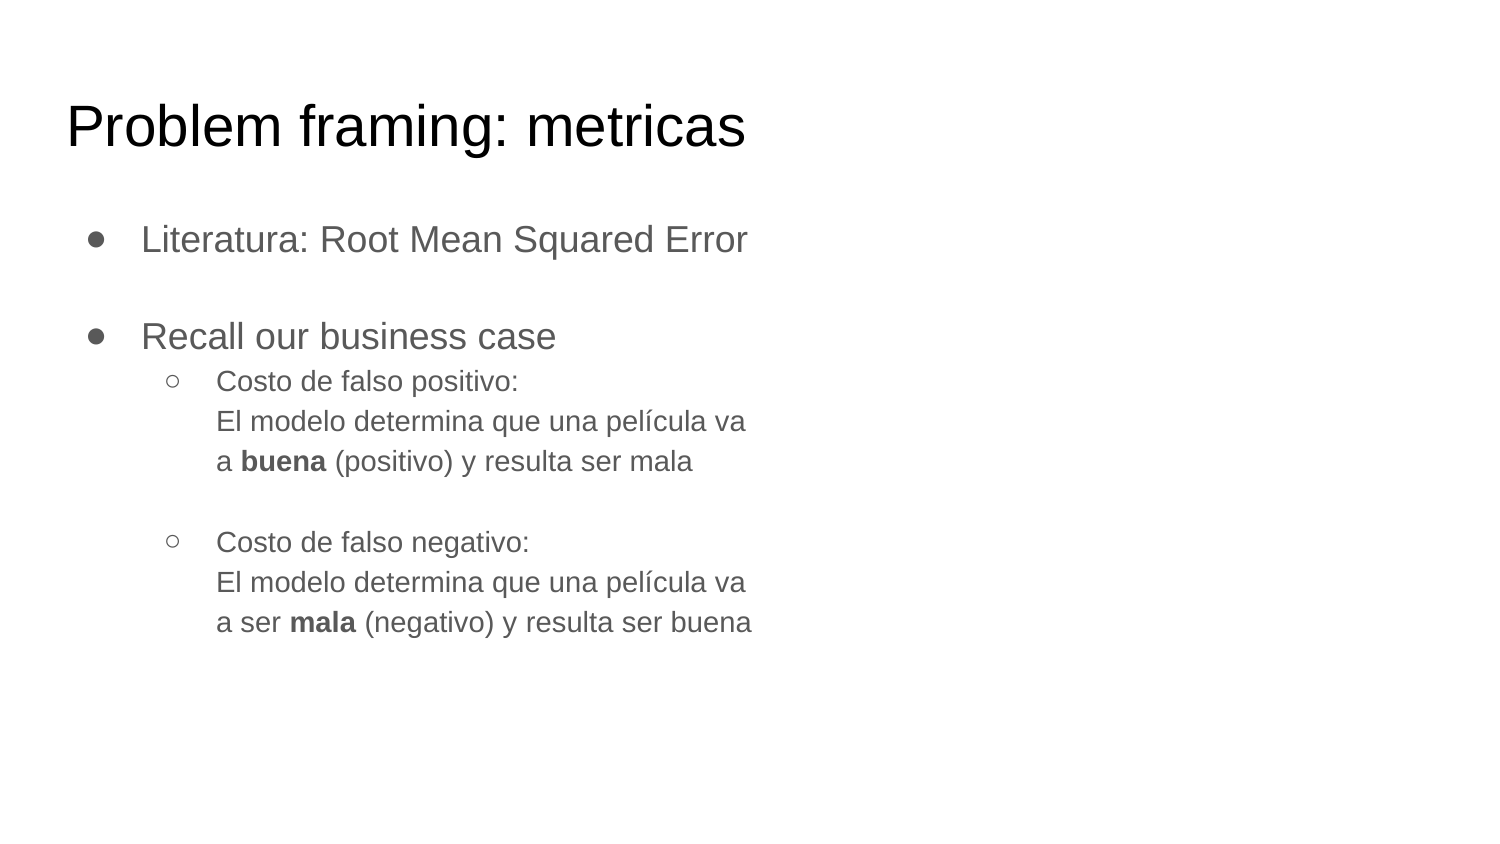

# Problem framing: metricas
Literatura: Root Mean Squared Error
Recall our business case
Costo de falso positivo:
El modelo determina que una película va a buena (positivo) y resulta ser mala
Costo de falso negativo:
El modelo determina que una película va a ser mala (negativo) y resulta ser buena